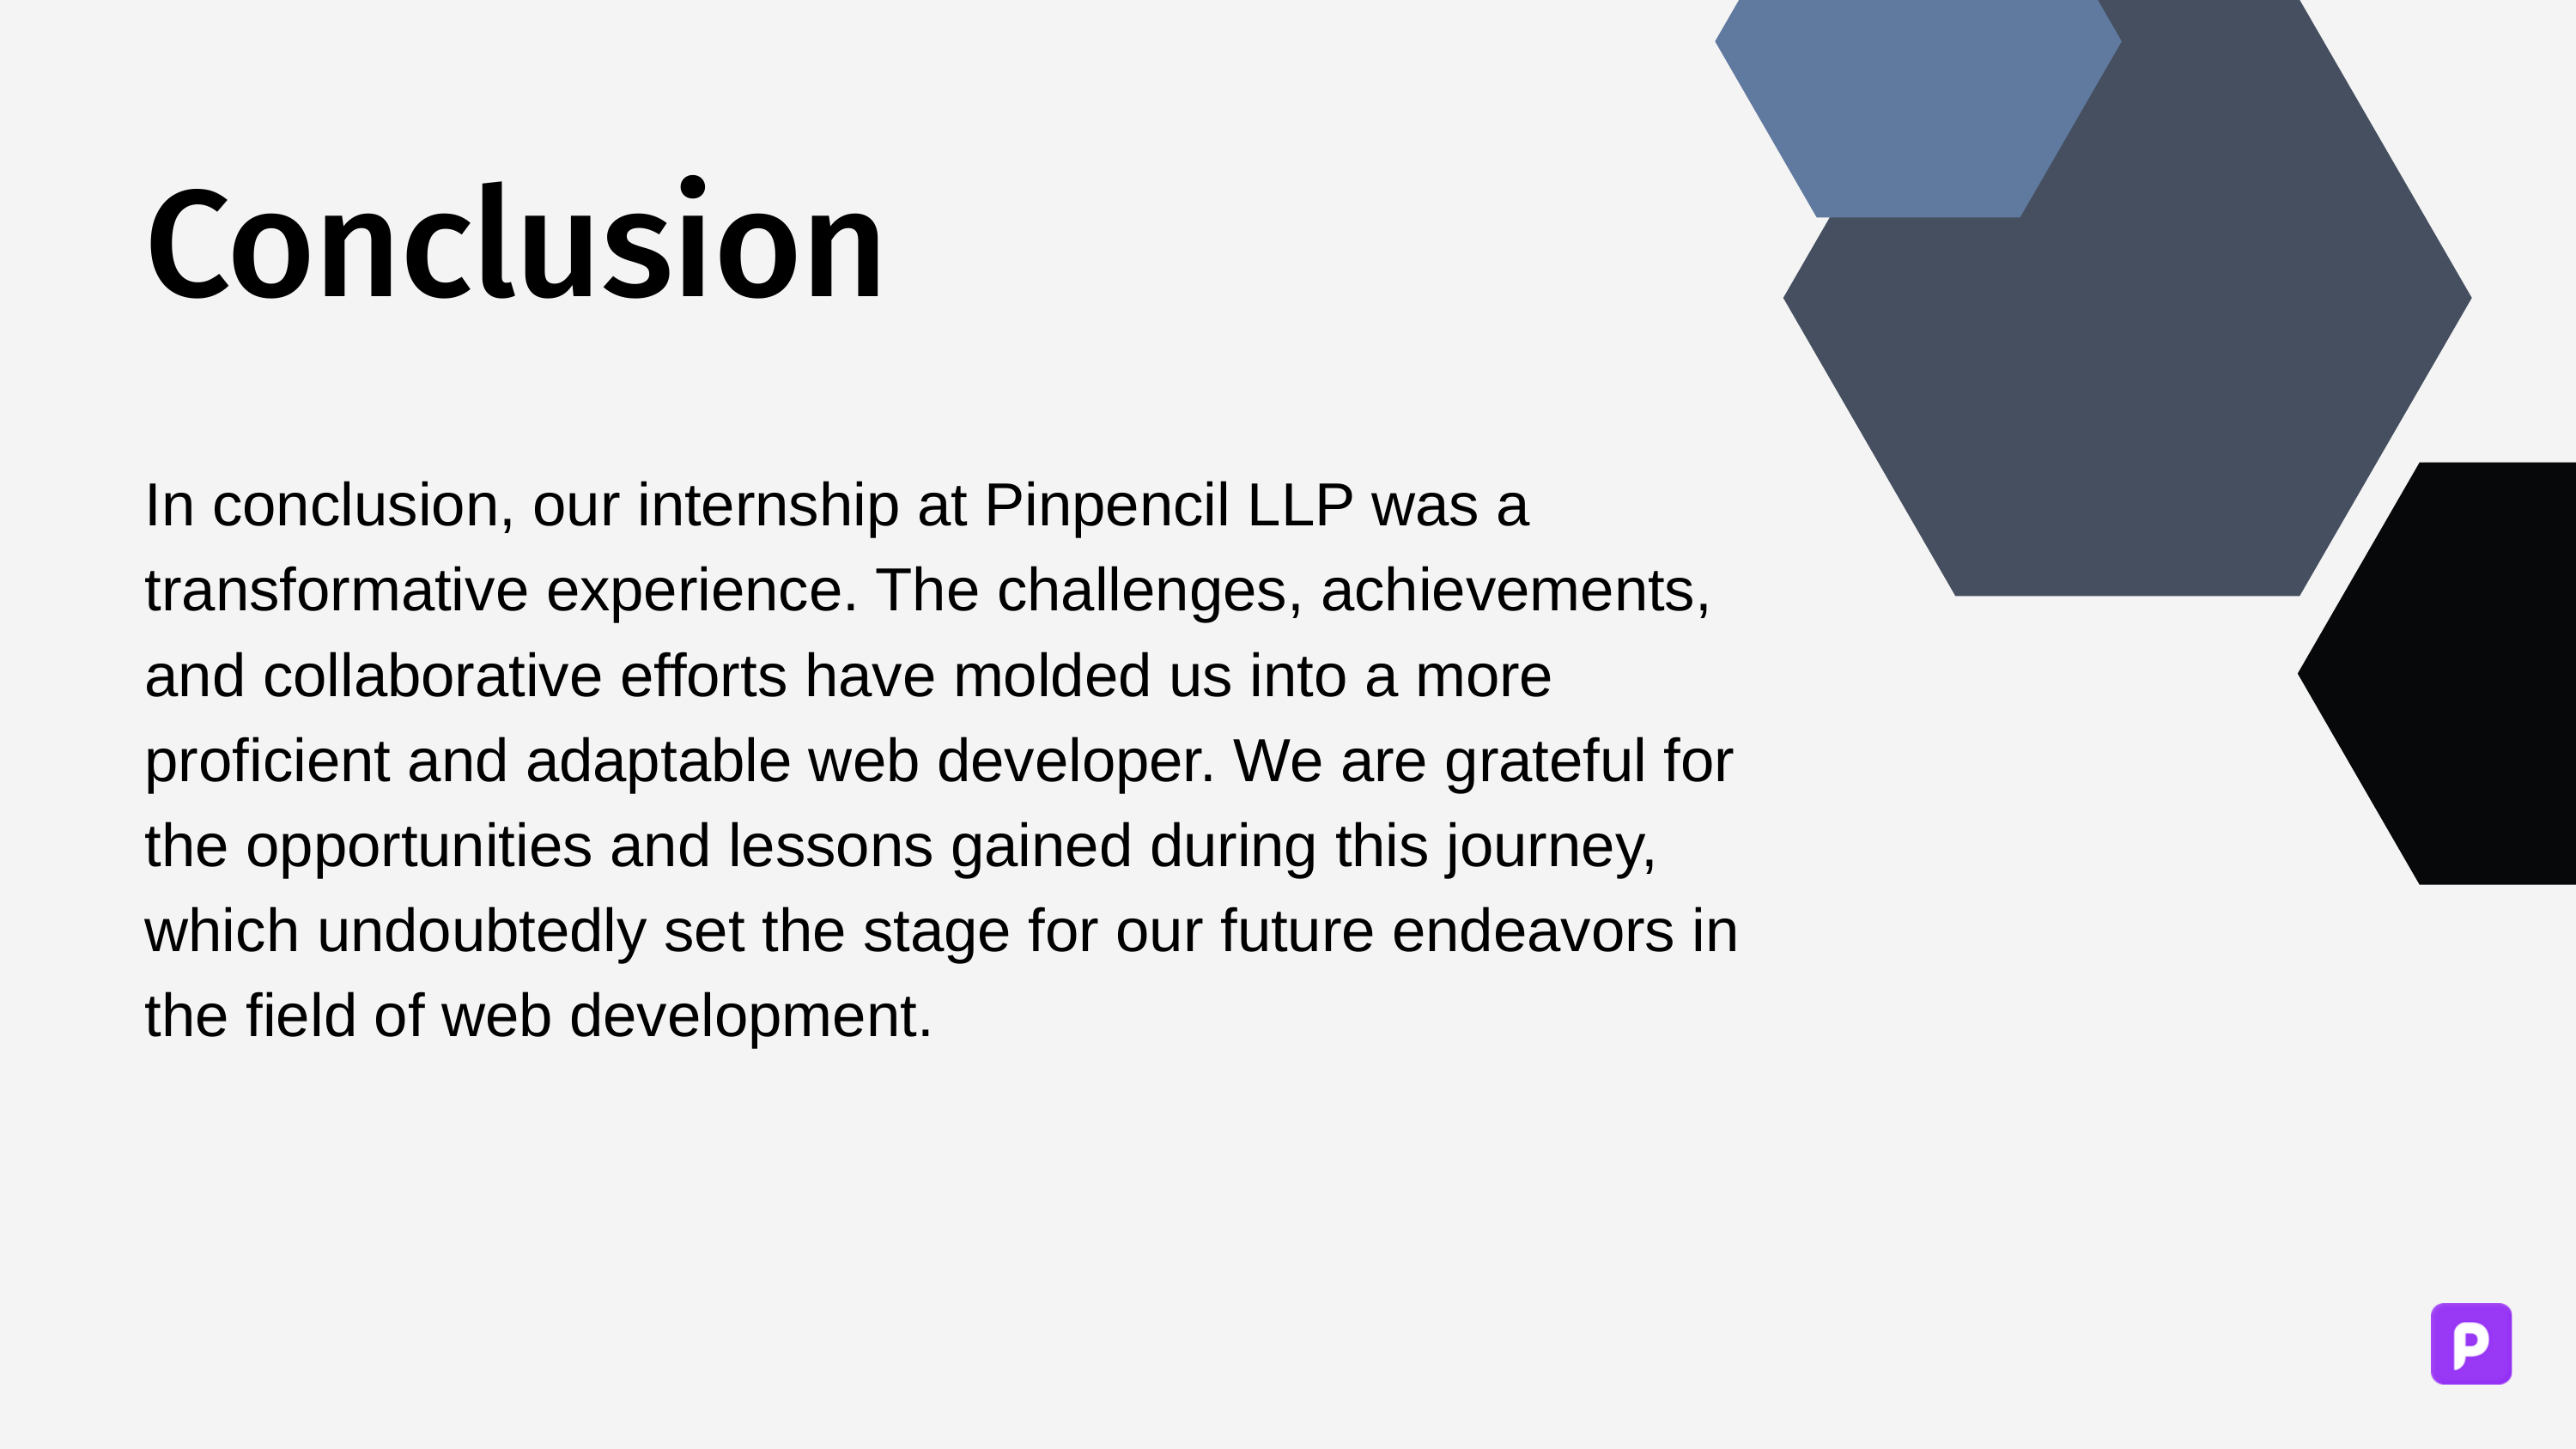

Conclusion
In conclusion, our internship at Pinpencil LLP was a transformative experience. The challenges, achievements, and collaborative efforts have molded us into a more proficient and adaptable web developer. We are grateful for the opportunities and lessons gained during this journey, which undoubtedly set the stage for our future endeavors in the field of web development.